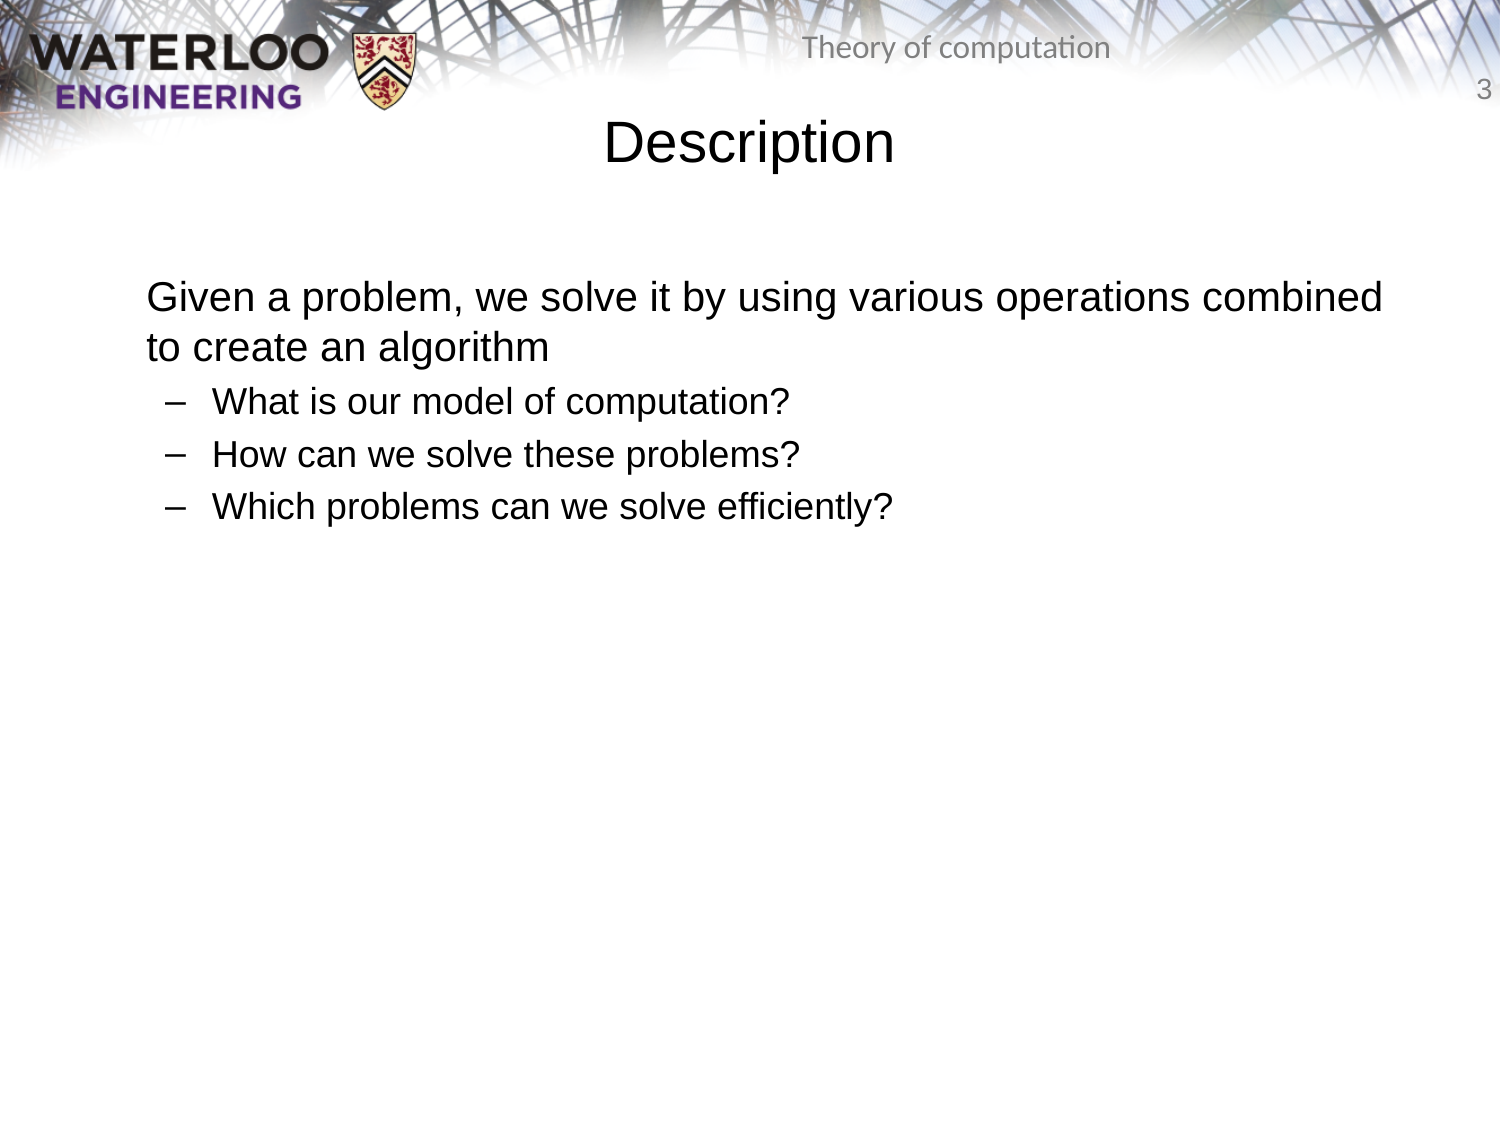

# Description
	Given a problem, we solve it by using various operations combined to create an algorithm
What is our model of computation?
How can we solve these problems?
Which problems can we solve efficiently?